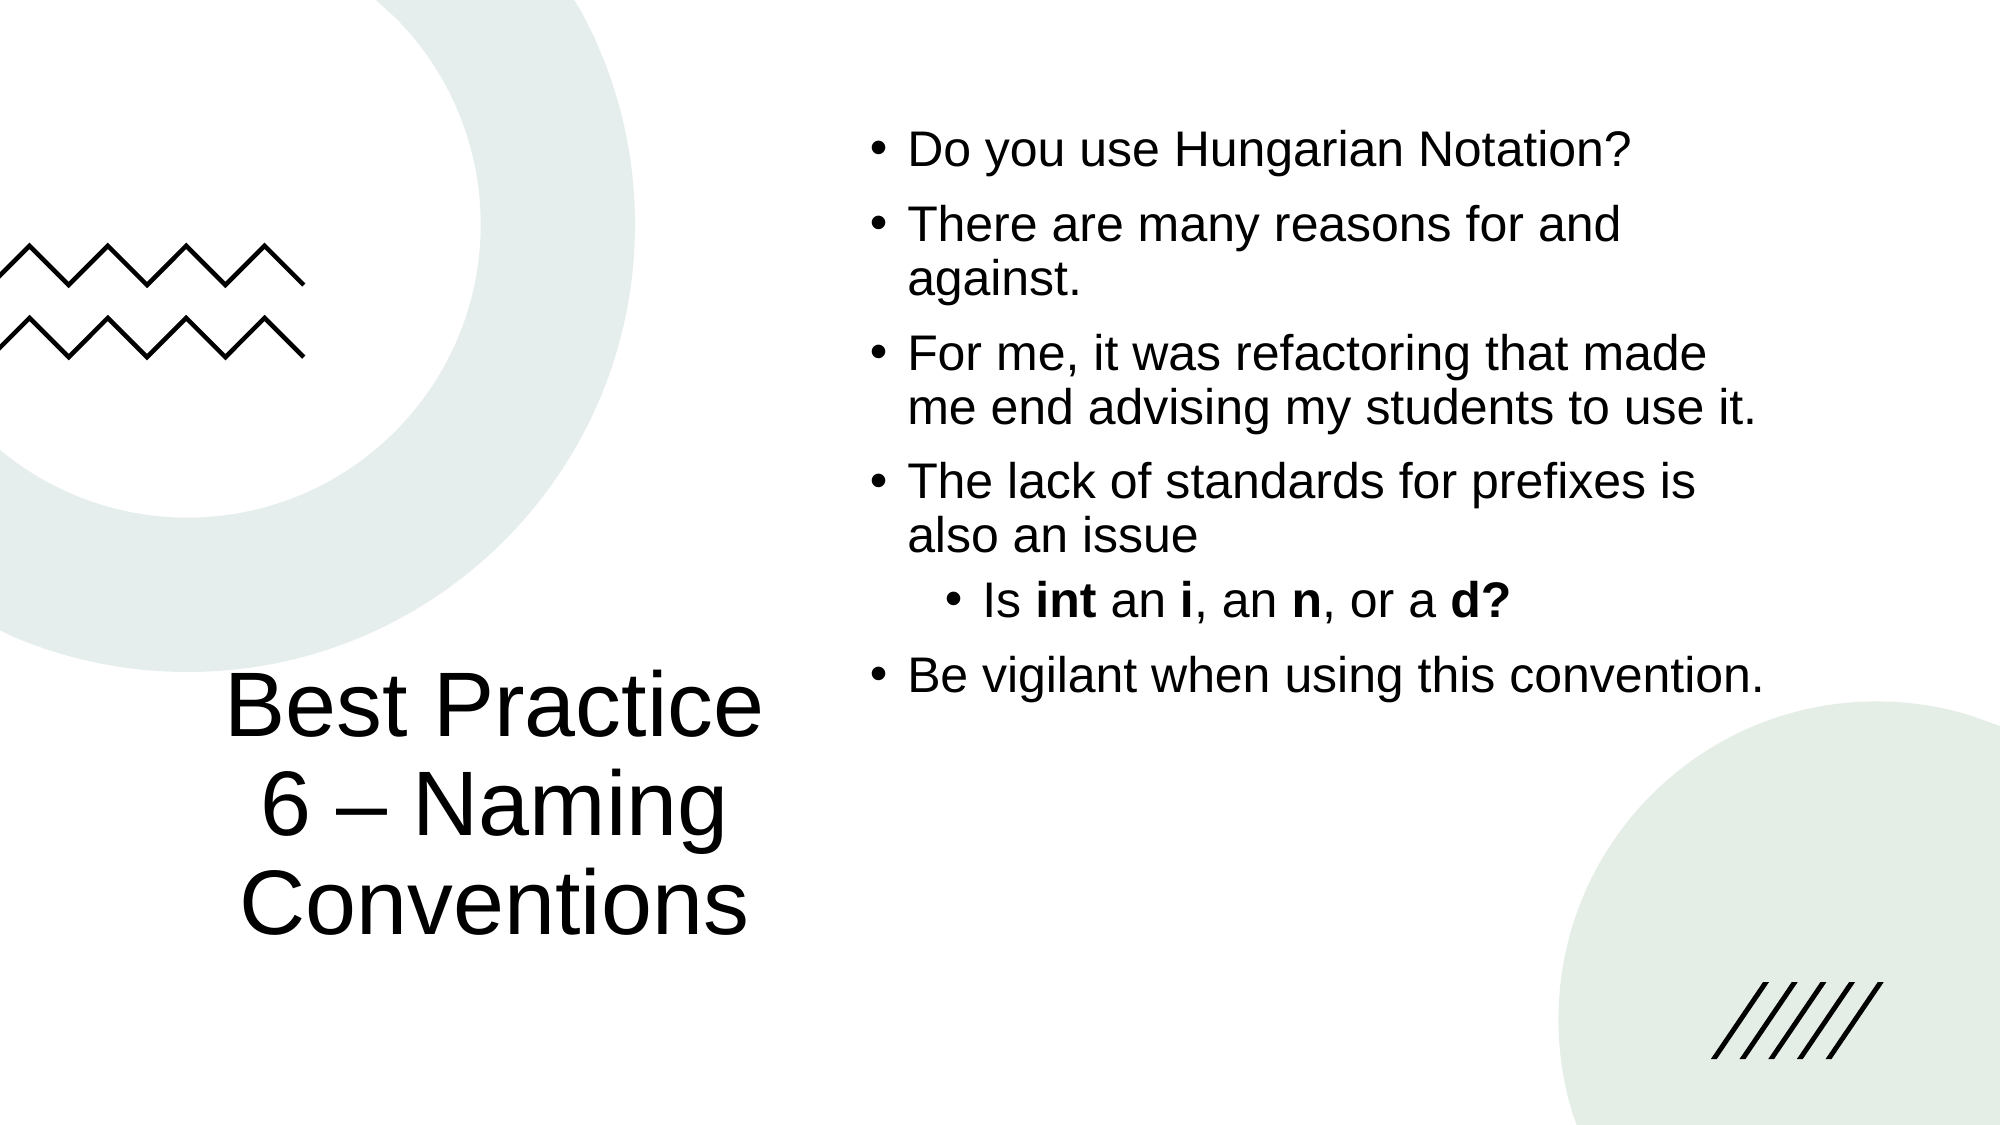

Do you use Hungarian Notation?
There are many reasons for and against.
For me, it was refactoring that made me end advising my students to use it.
The lack of standards for prefixes is also an issue
Is int an i, an n, or a d?
Be vigilant when using this convention.

# Best Practice 6 – Naming Conventions